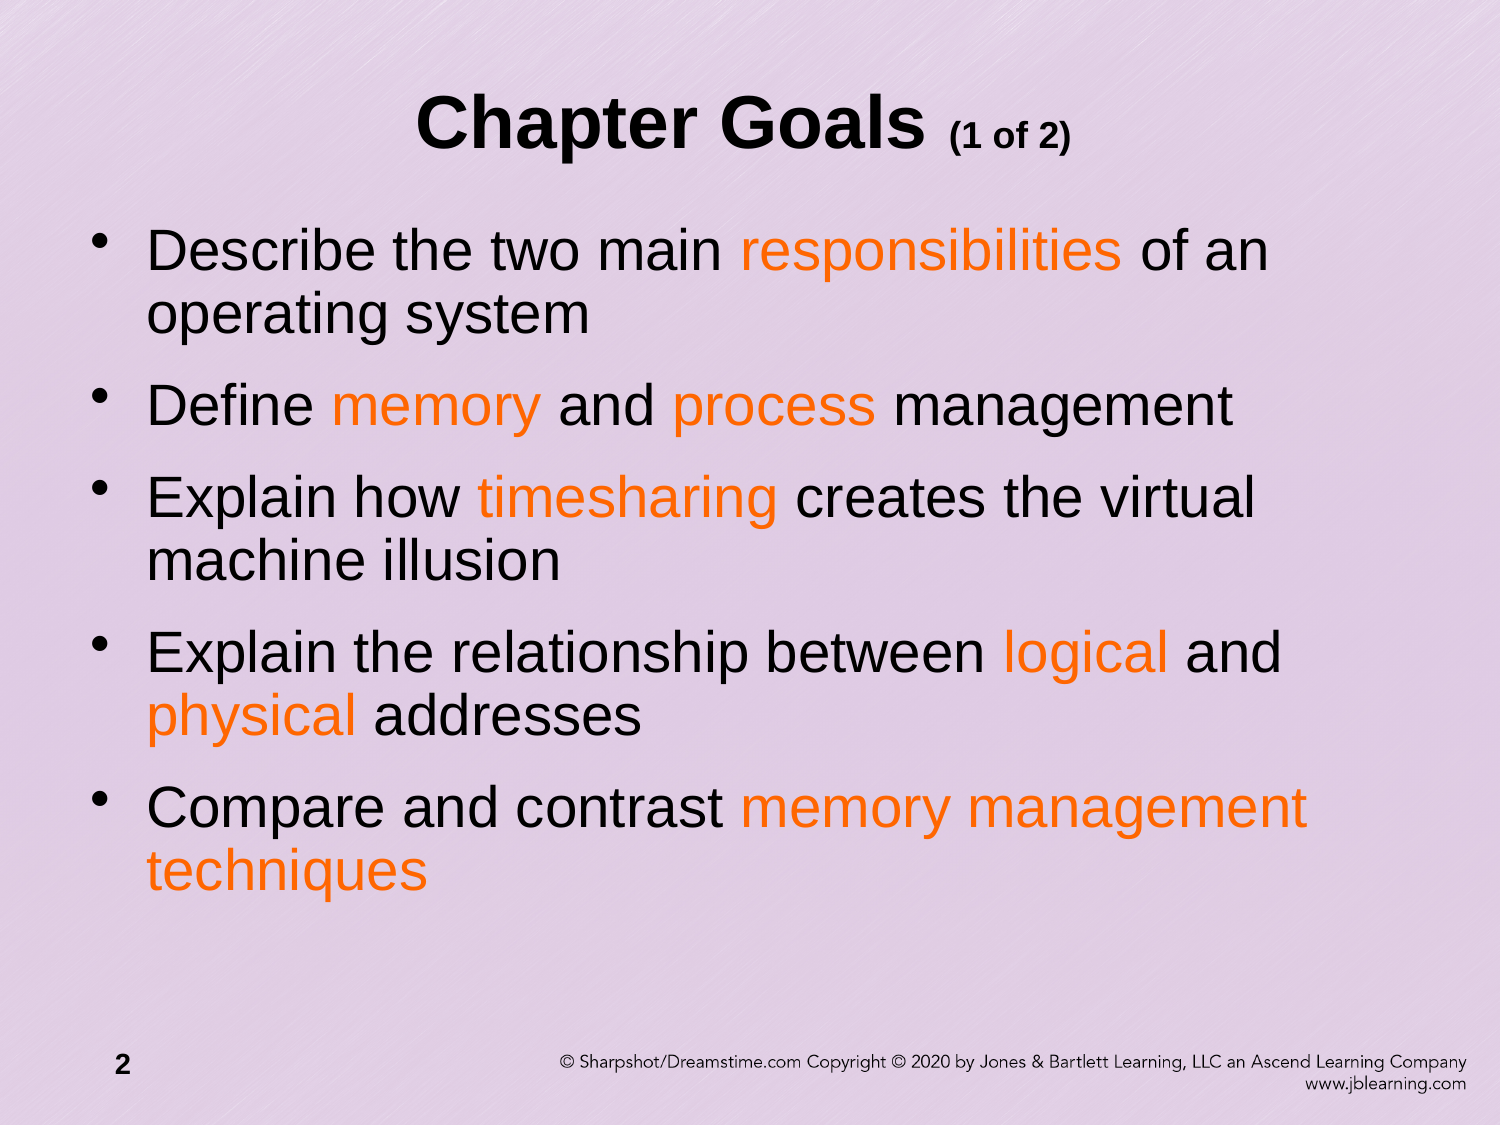

# Chapter Goals (1 of 2)
Describe the two main responsibilities of an operating system
Define memory and process management
Explain how timesharing creates the virtual machine illusion
Explain the relationship between logical and physical addresses
Compare and contrast memory management techniques
2